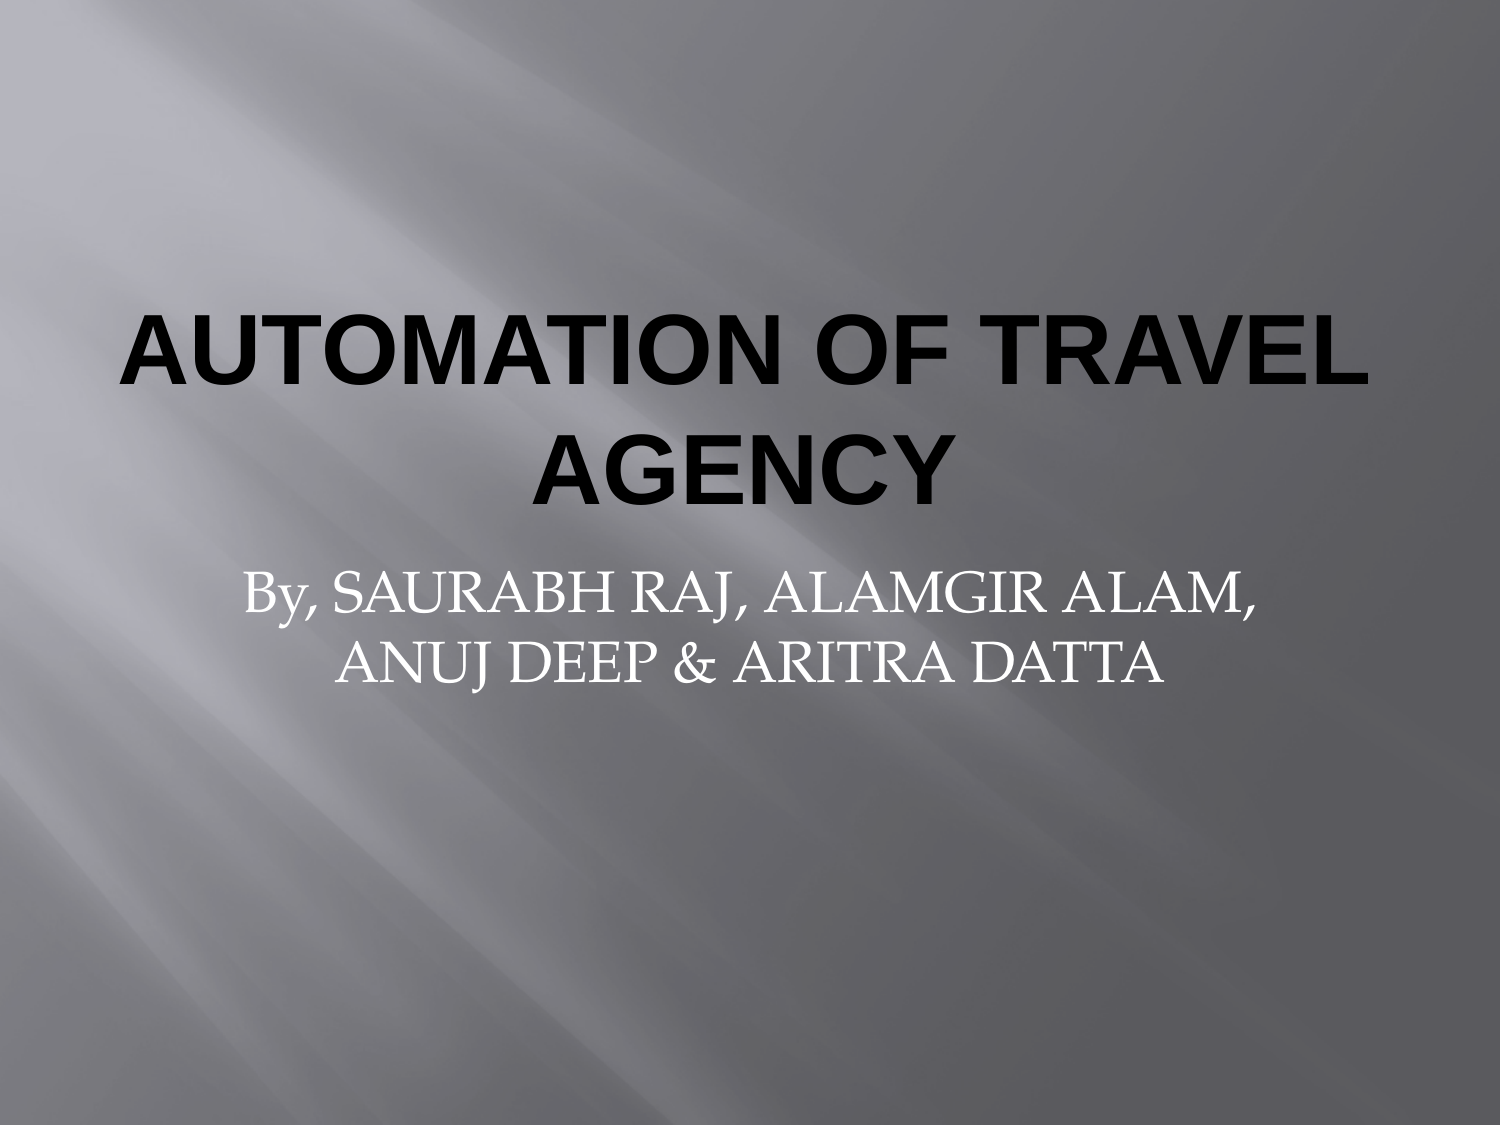

# AUTOMATION OF TRAVEL AGENCY
By, SAURABH RAJ, ALAMGIR ALAM, ANUJ DEEP & ARITRA DATTA